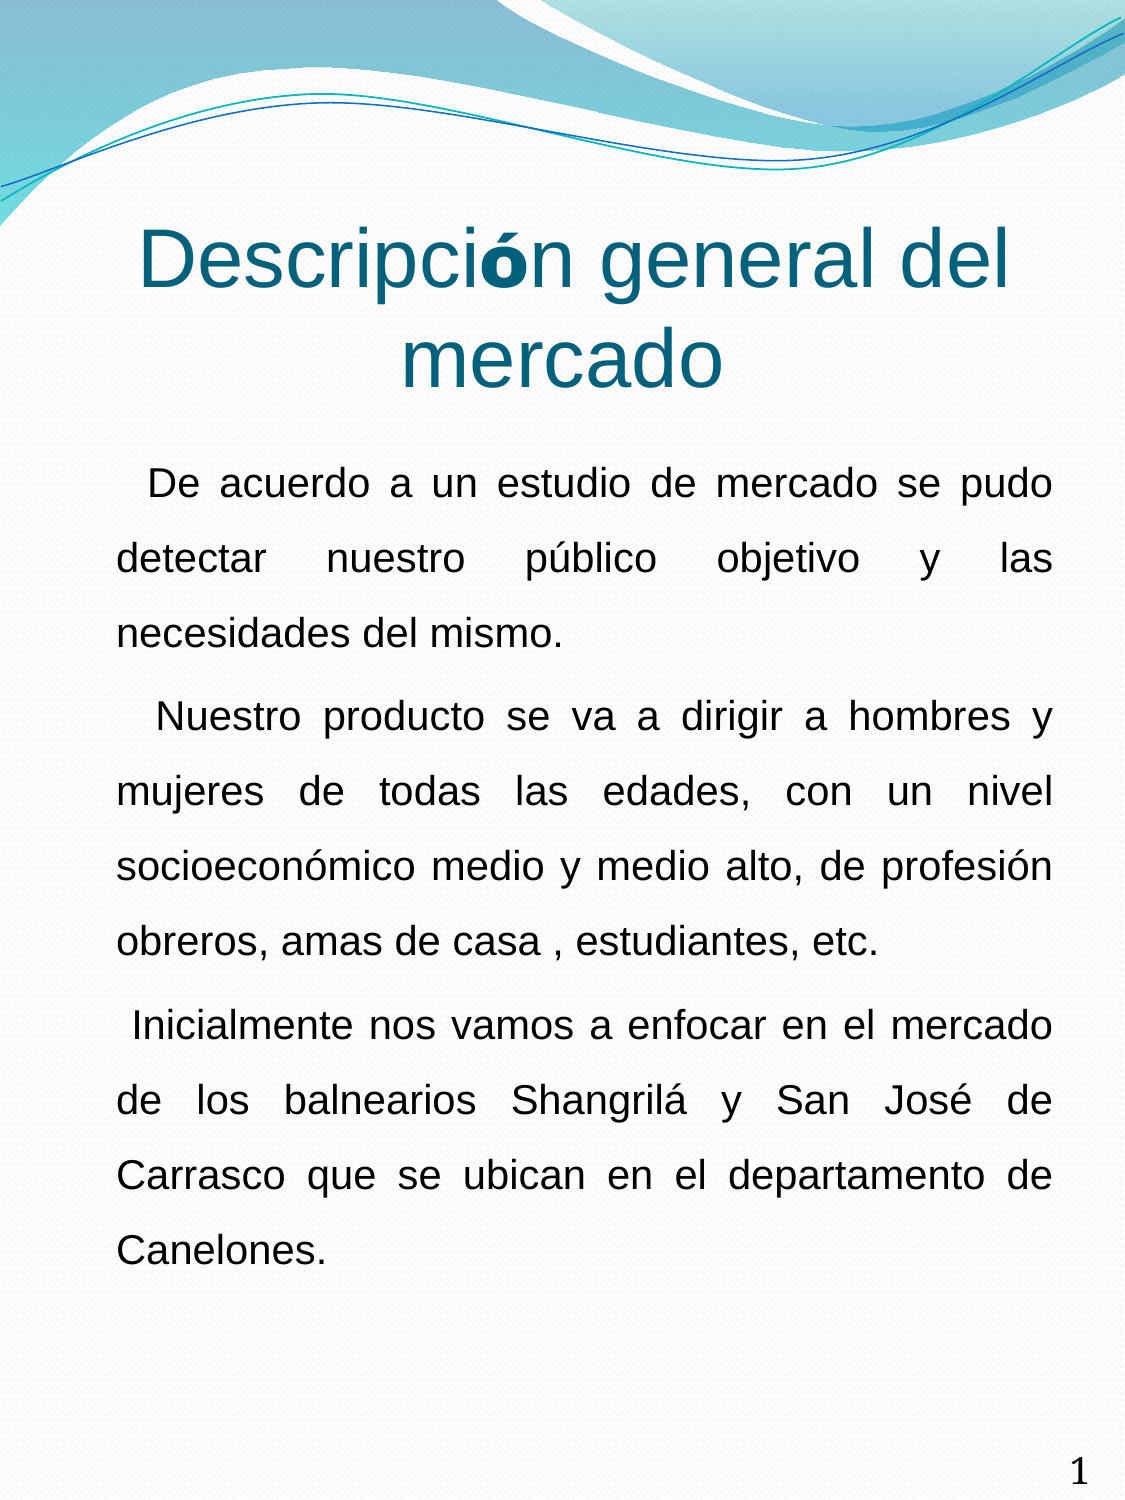

# Descripción general del mercado
    De acuerdo a un estudio de mercado se pudo detectar nuestro público objetivo y las necesidades del mismo.
    Nuestro producto se va a dirigir a hombres y mujeres de todas las edades, con un nivel socioeconómico medio y medio alto, de profesión obreros, amas de casa , estudiantes, etc.
    Inicialmente nos vamos a enfocar en el mercado de los balnearios Shangrilá y San José de Carrasco que se ubican en el departamento de Canelones.

10